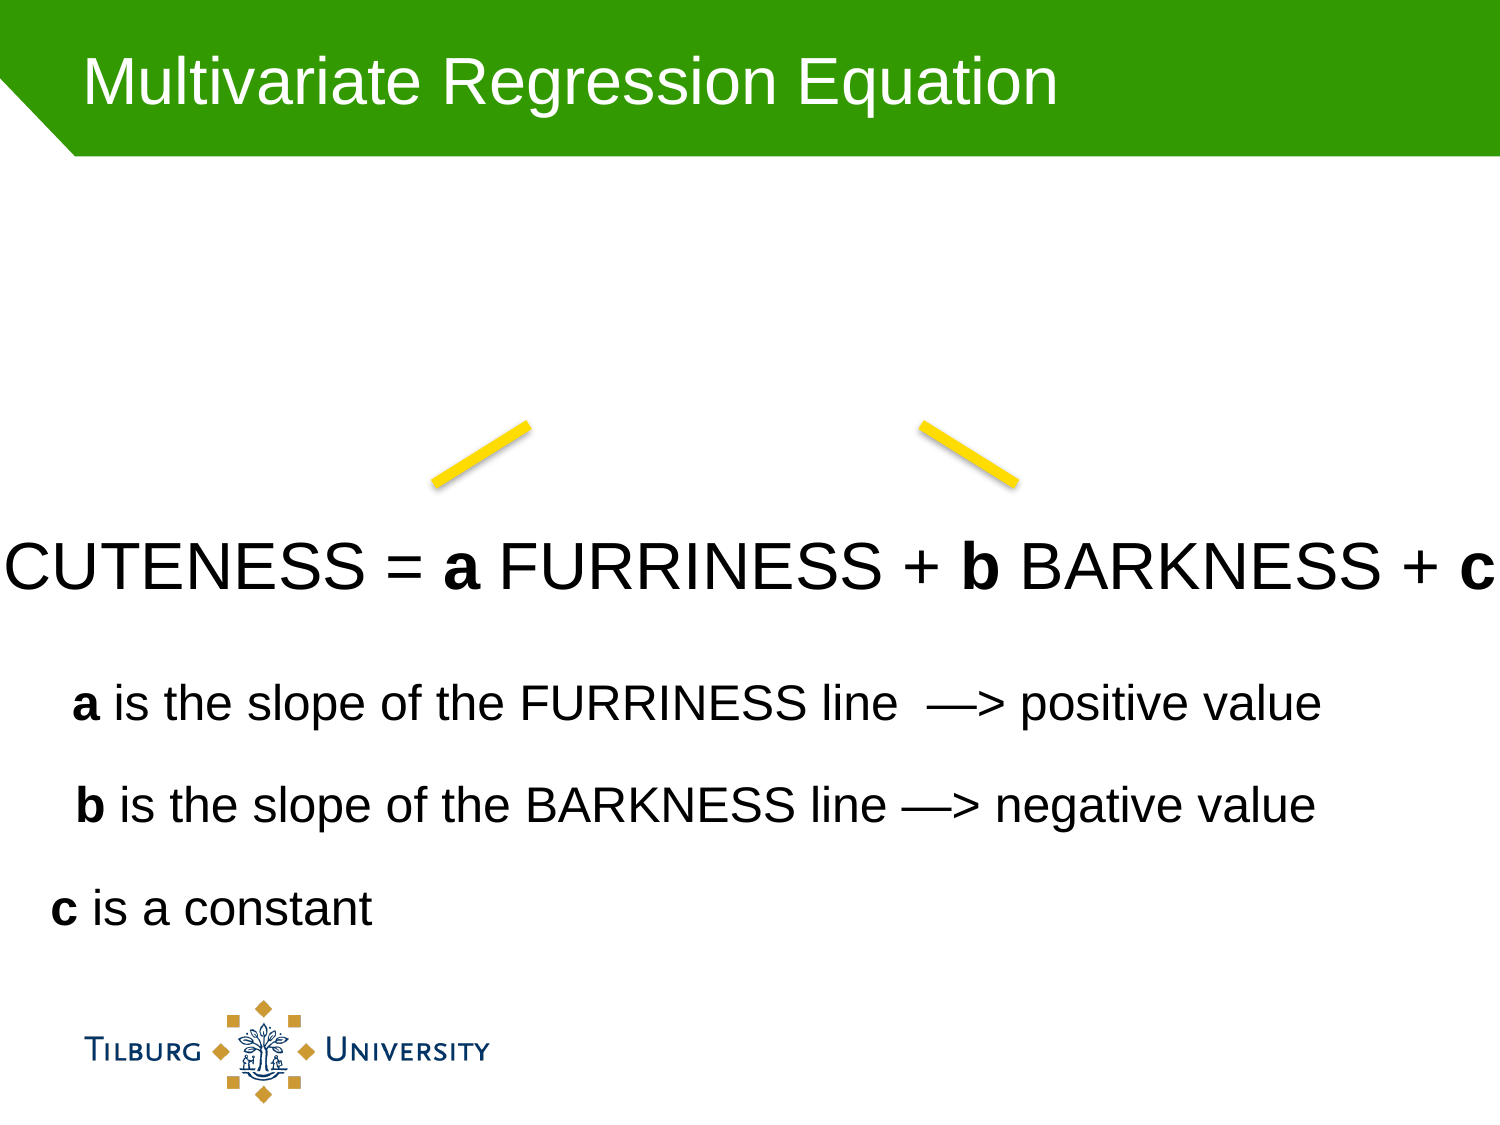

# Multivariate Regression Equation

CUTENESS = a FURRINESS + b BARKNESS + c
a is the slope of the FURRINESS line  —> positive value
b is the slope of the BARKNESS line —> negative value
c is a constant